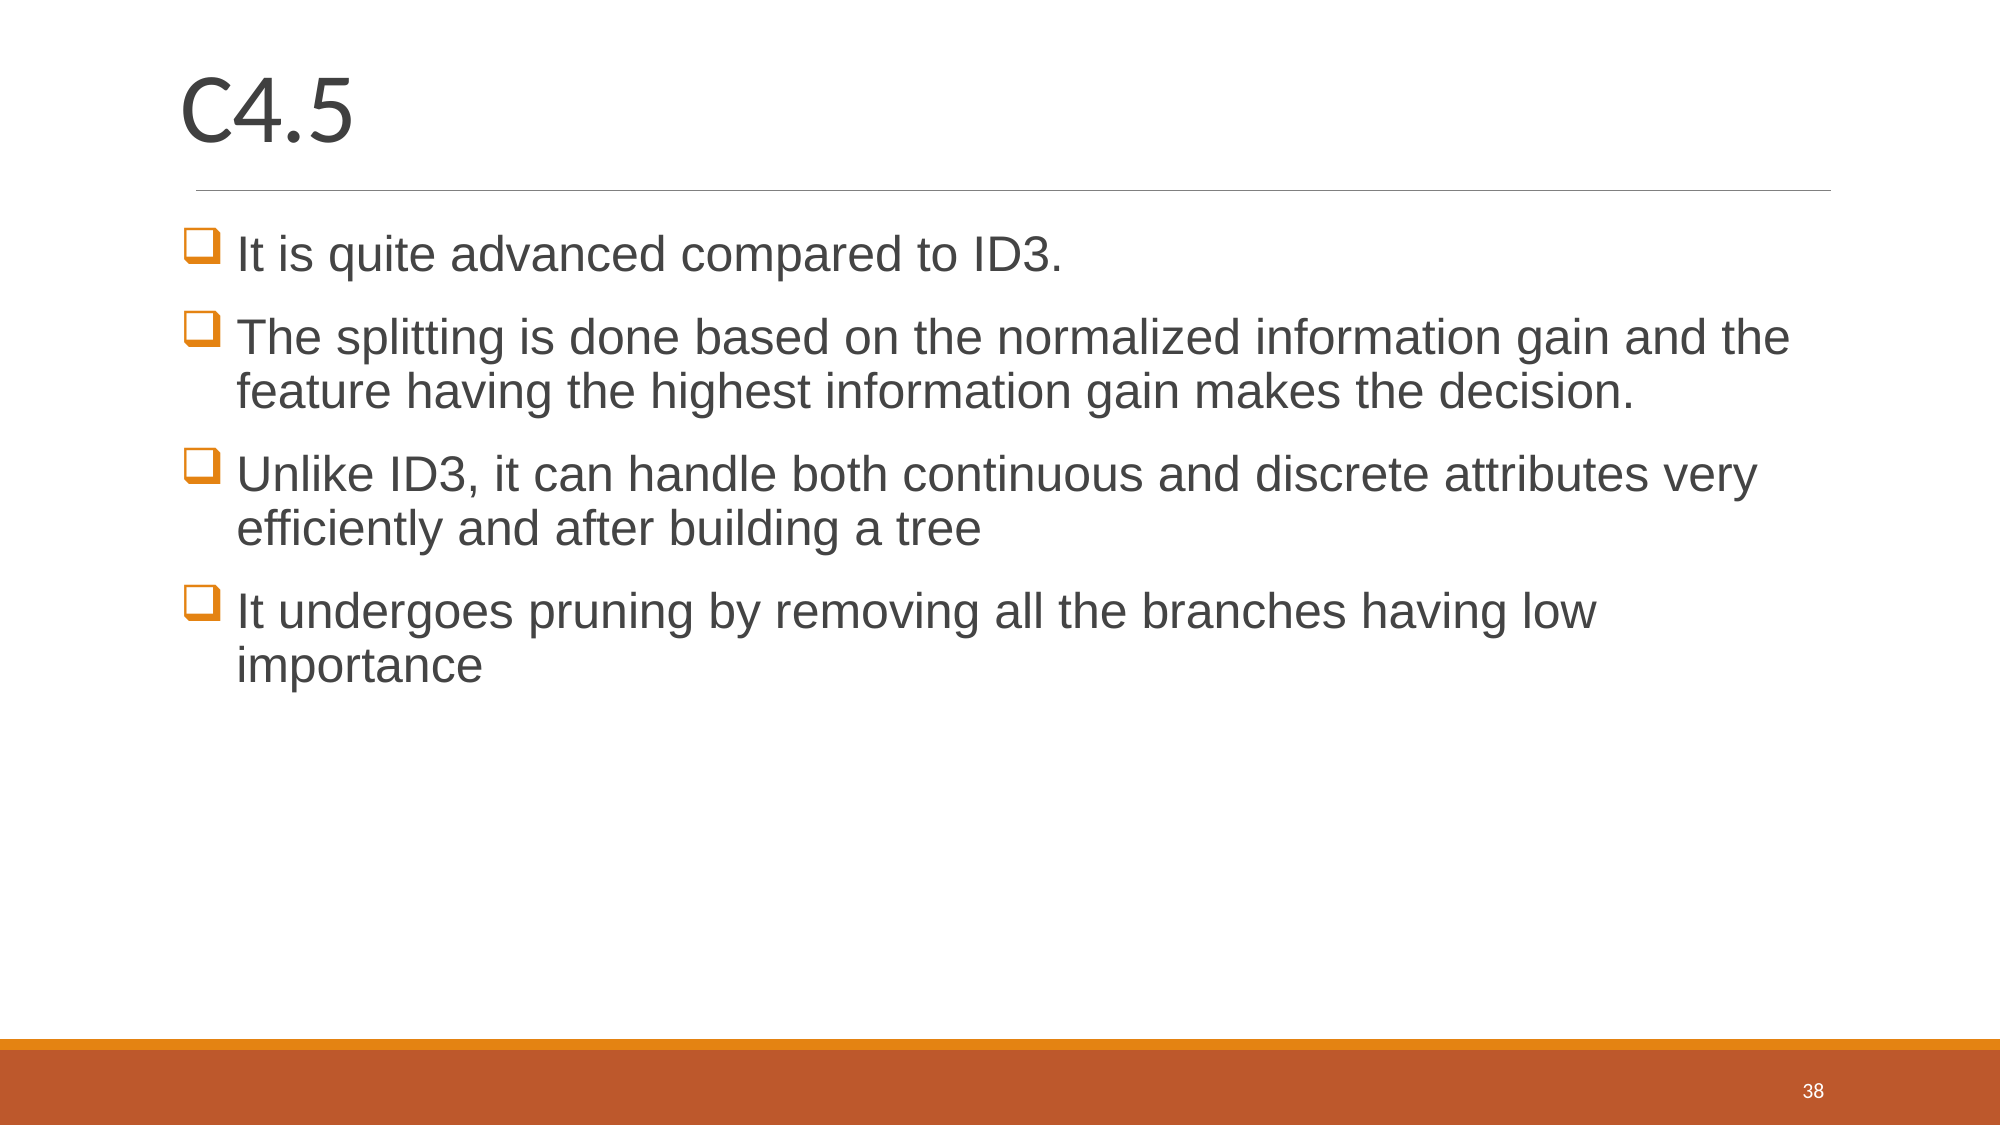

# C4.5
It is quite advanced compared to ID3.
The splitting is done based on the normalized information gain and the feature having the highest information gain makes the decision.
Unlike ID3, it can handle both continuous and discrete attributes very efficiently and after building a tree
It undergoes pruning by removing all the branches having low importance
38